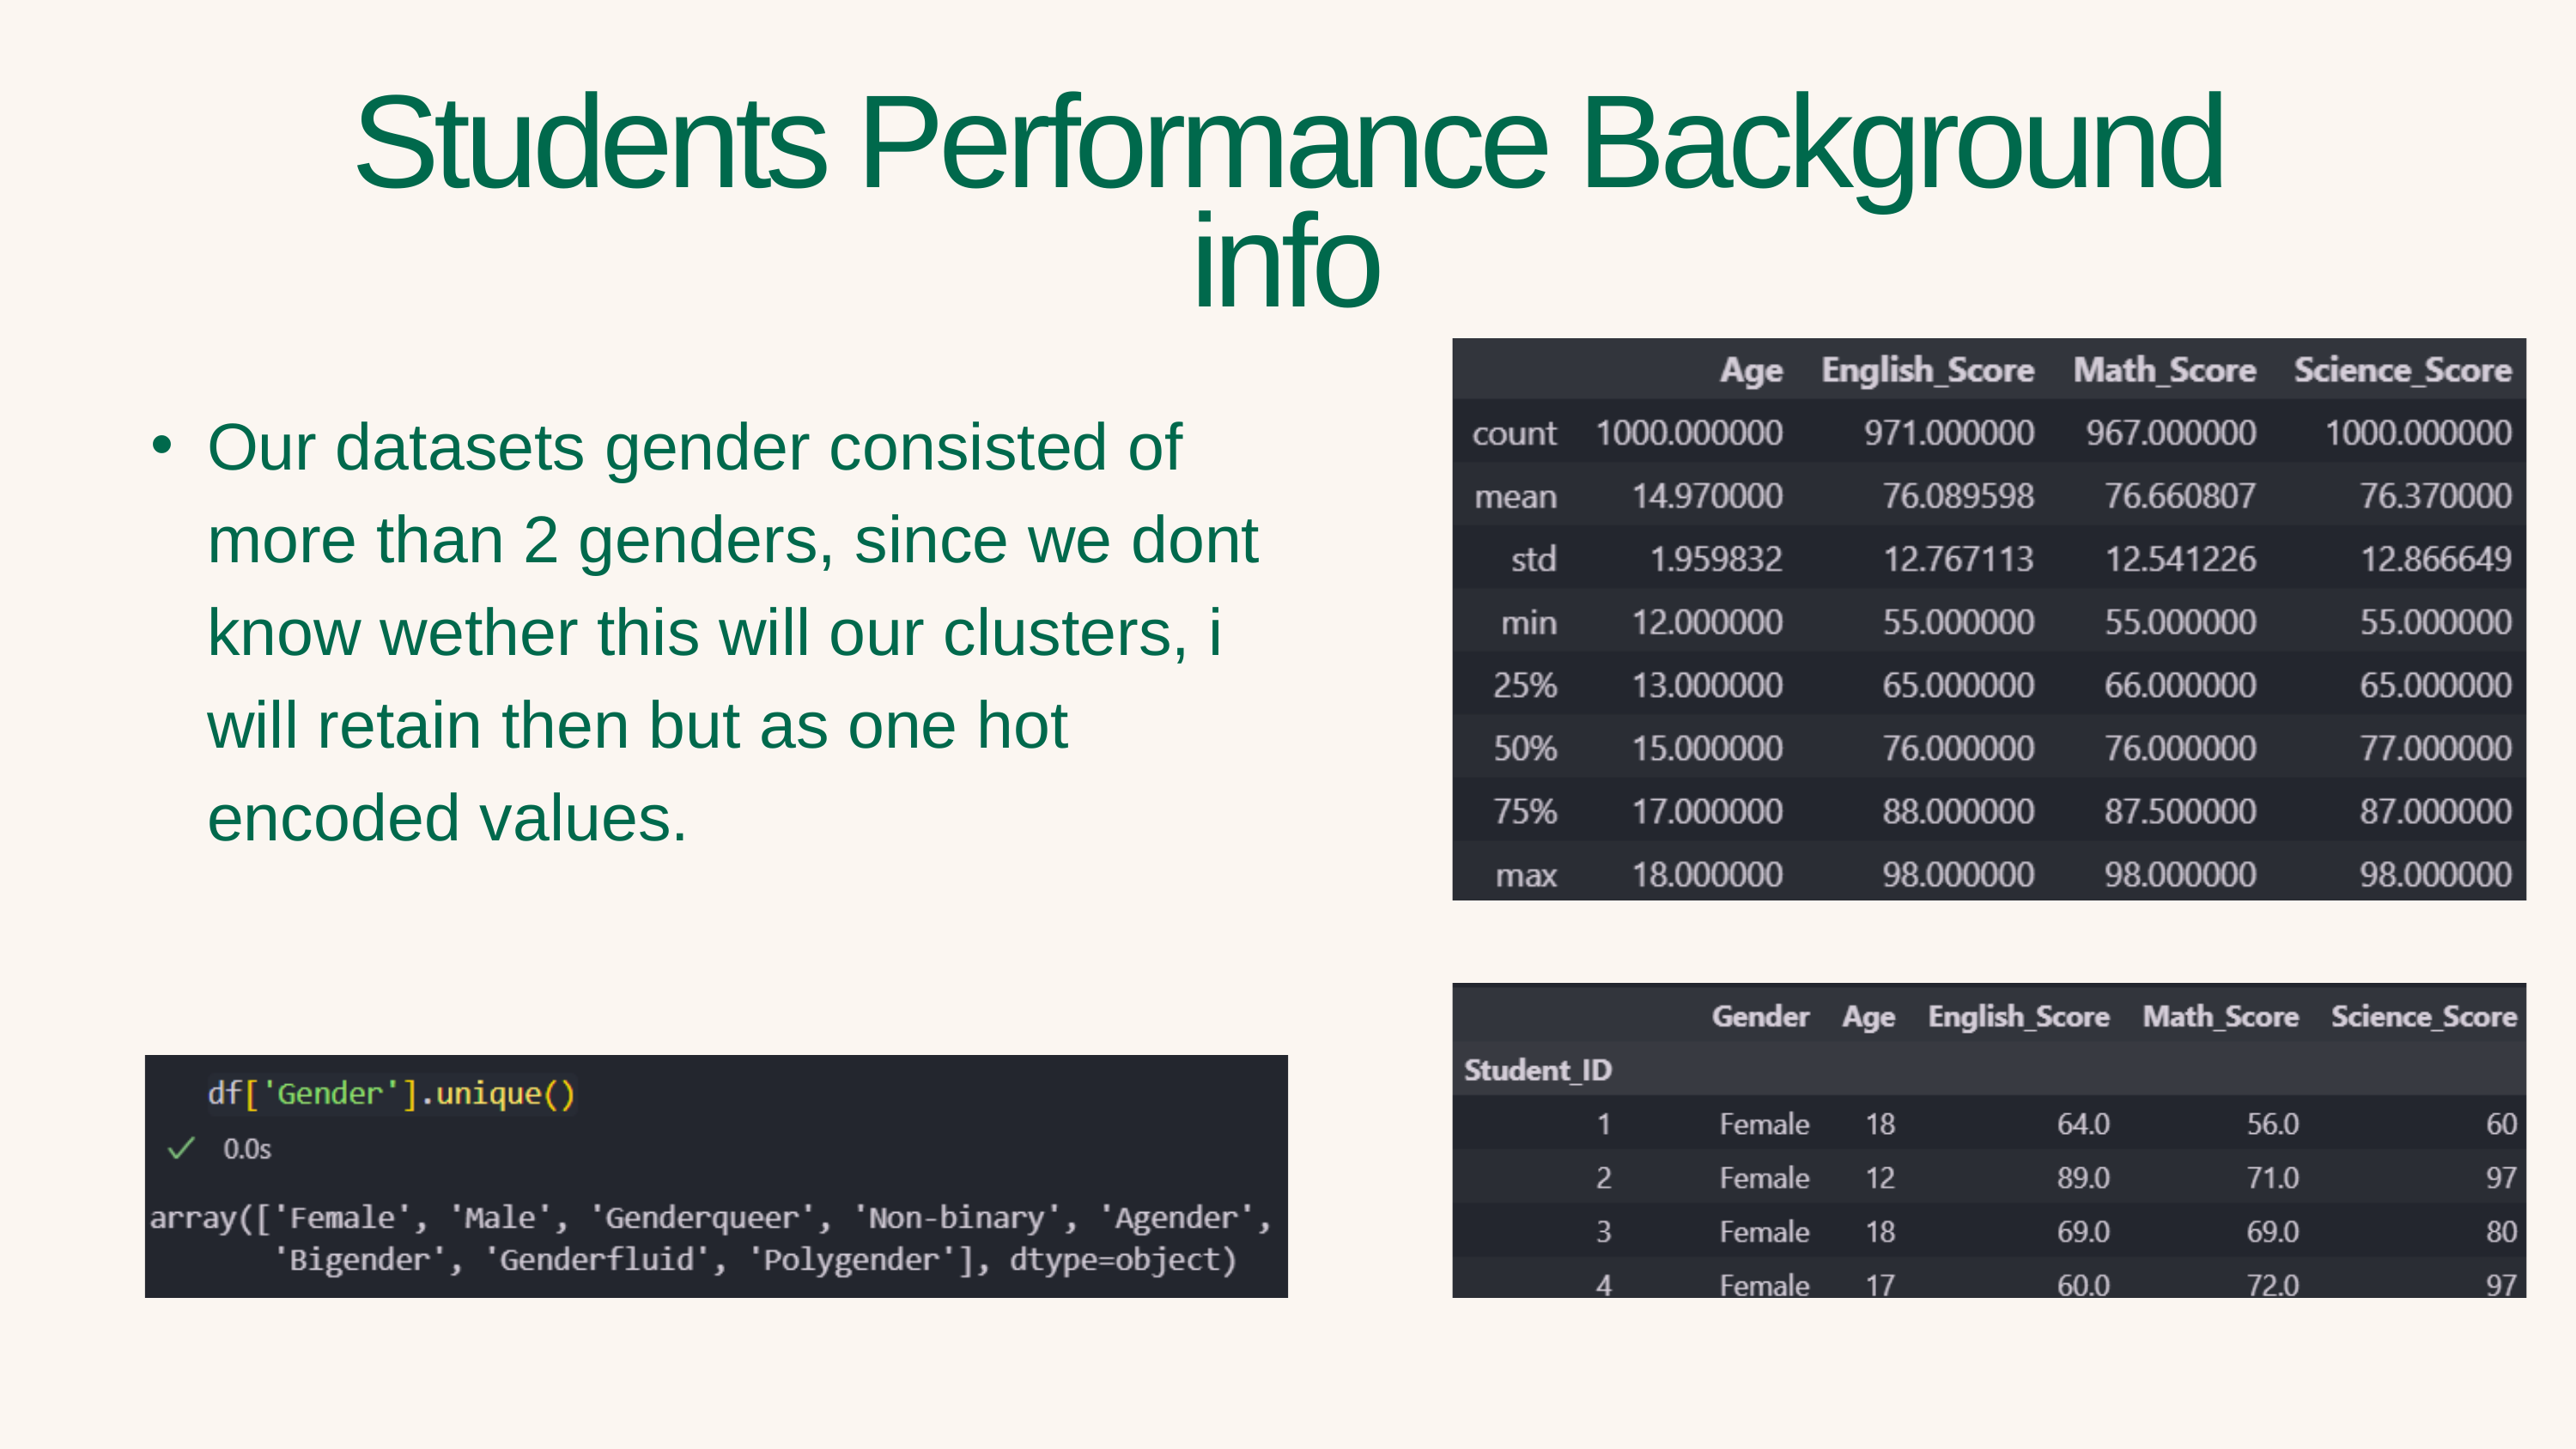

Students Performance Background info

Our datasets gender consisted of more than 2 genders, since we dont know wether this will our clusters, i will retain then but as one hot encoded values.